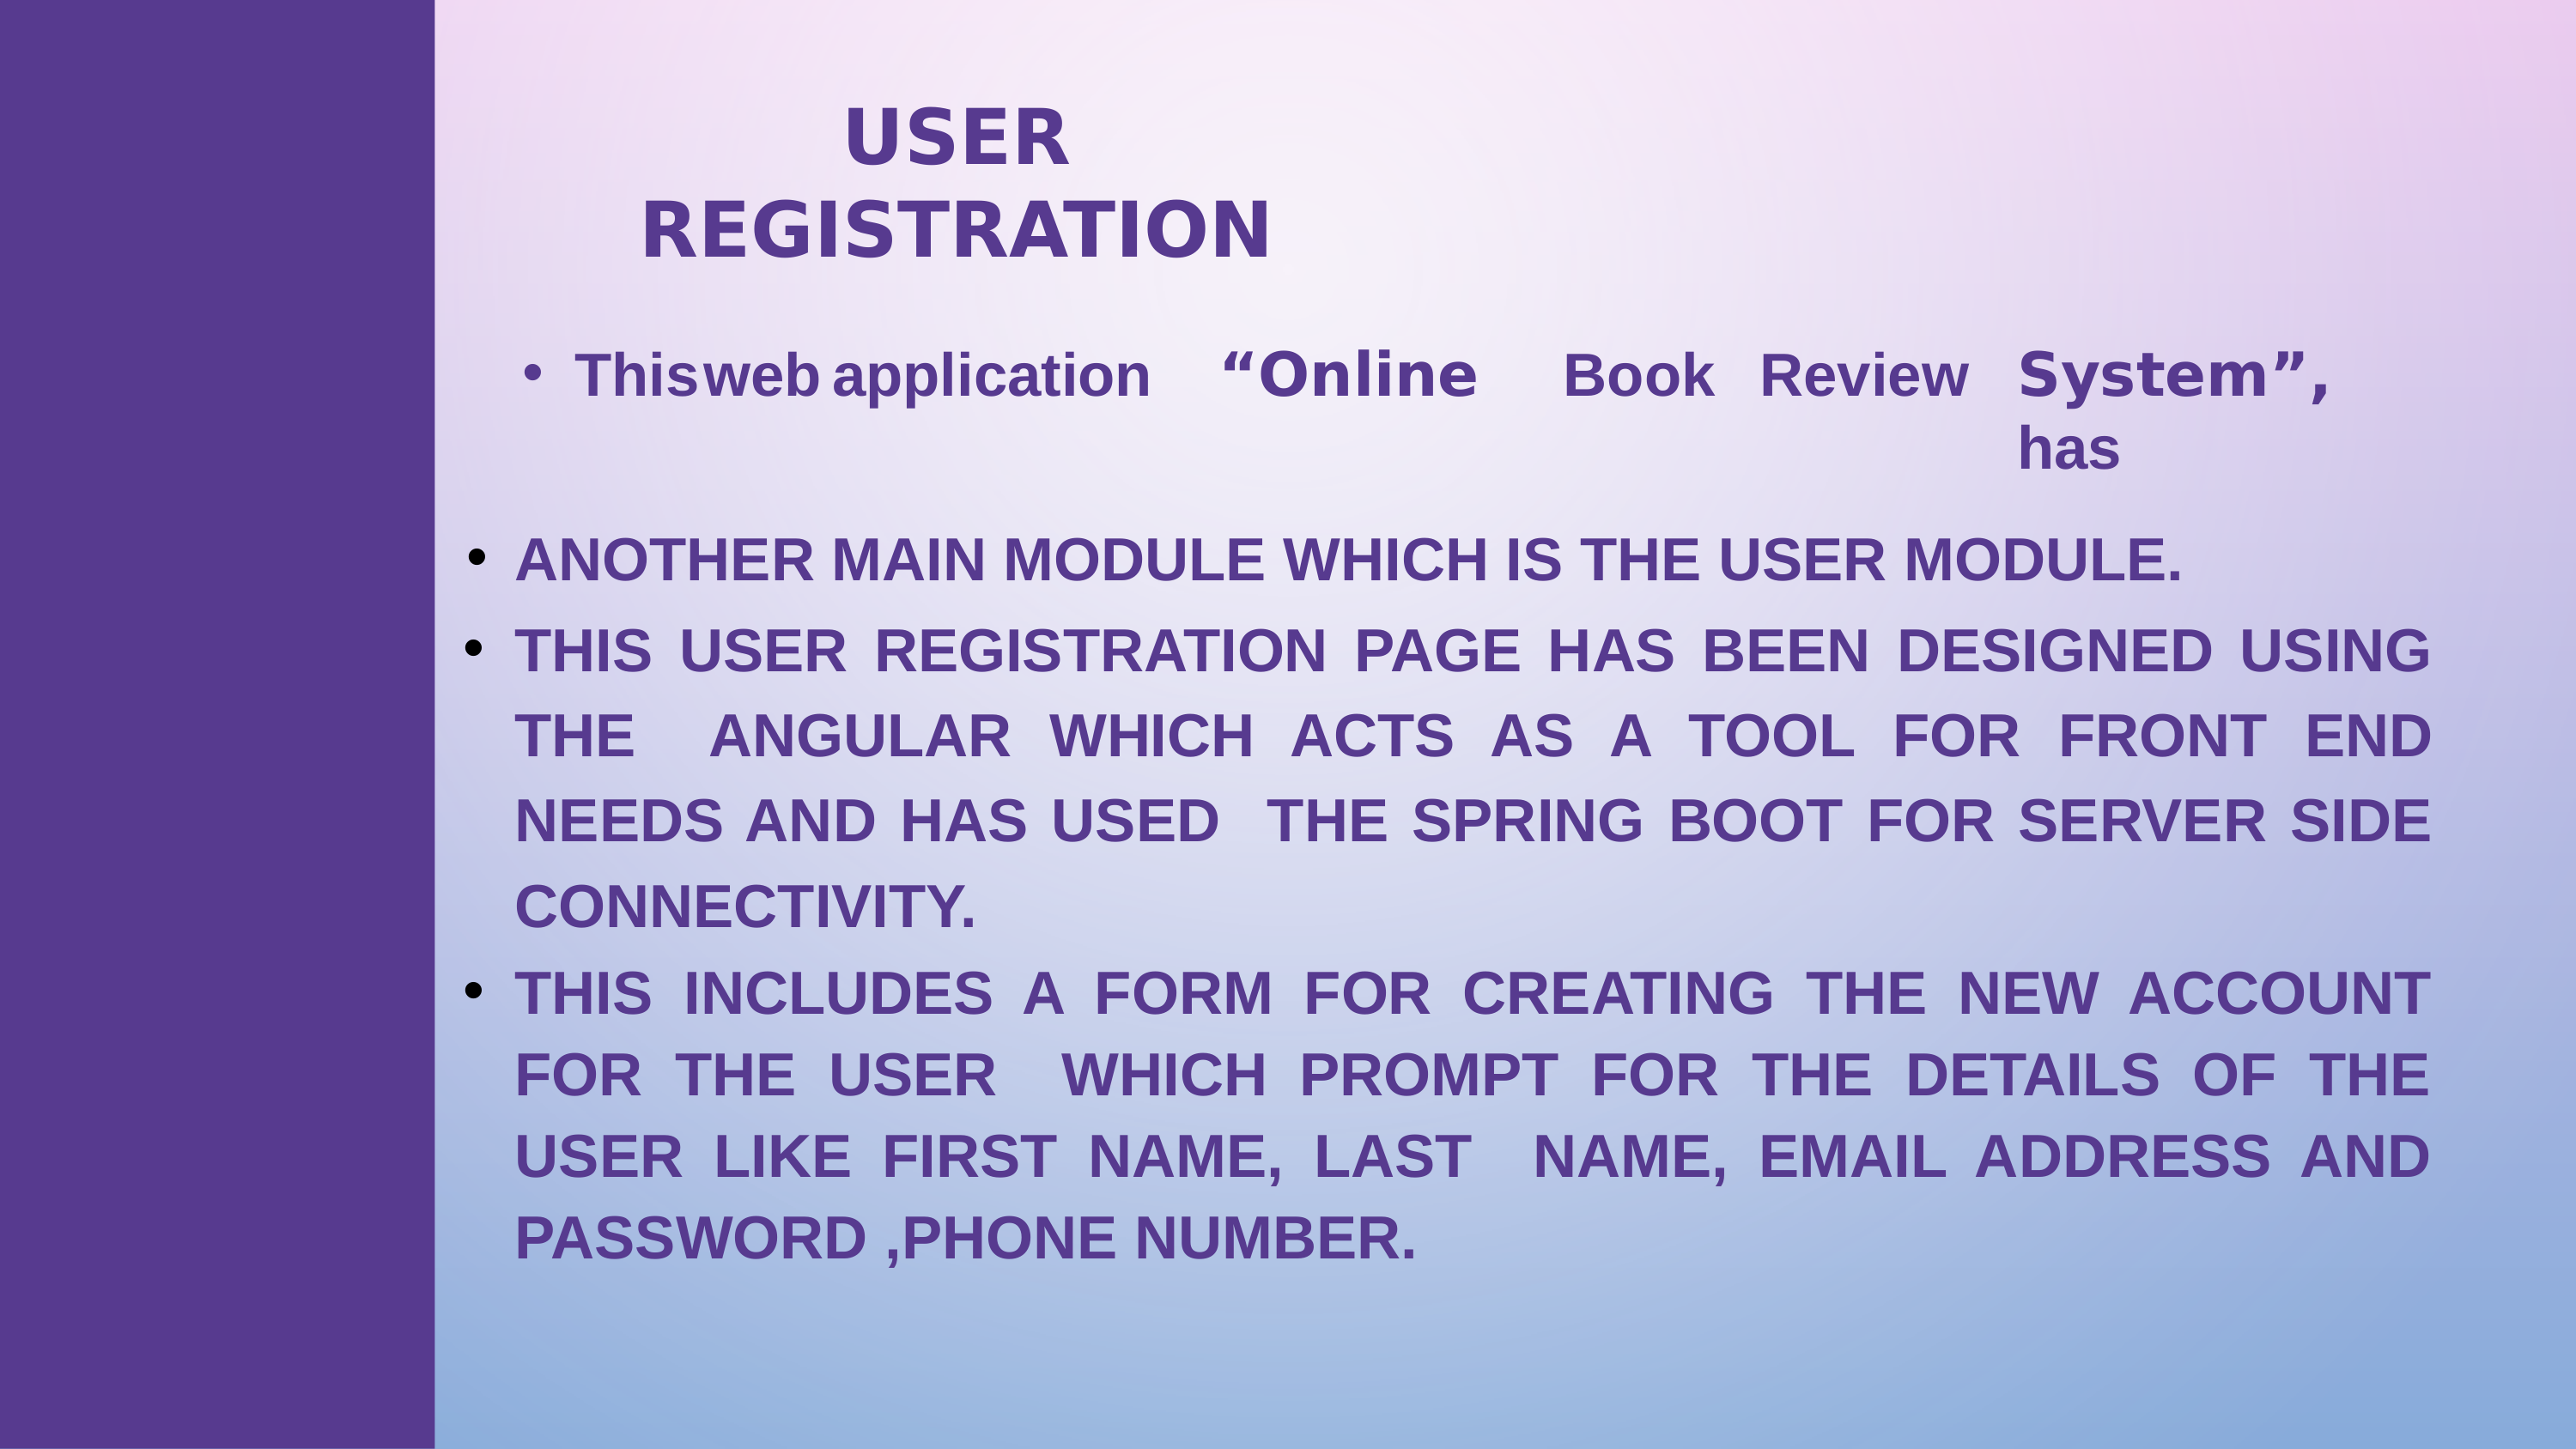

# USER REGISTRATION
This	web	application	“Online
Book
Review
System”,	has
ANOTHER MAIN MODULE WHICH IS THE USER MODULE.
THIS USER REGISTRATION PAGE HAS BEEN DESIGNED USING THE  ANGULAR WHICH ACTS AS A TOOL FOR FRONT END NEEDS AND HAS USED  THE SPRING BOOT FOR SERVER SIDE CONNECTIVITY.
THIS INCLUDES A FORM FOR CREATING THE NEW ACCOUNT FOR THE USER  WHICH PROMPT FOR THE DETAILS OF THE USER LIKE FIRST NAME, LAST  NAME, EMAIL ADDRESS AND PASSWORD ,PHONE NUMBER.